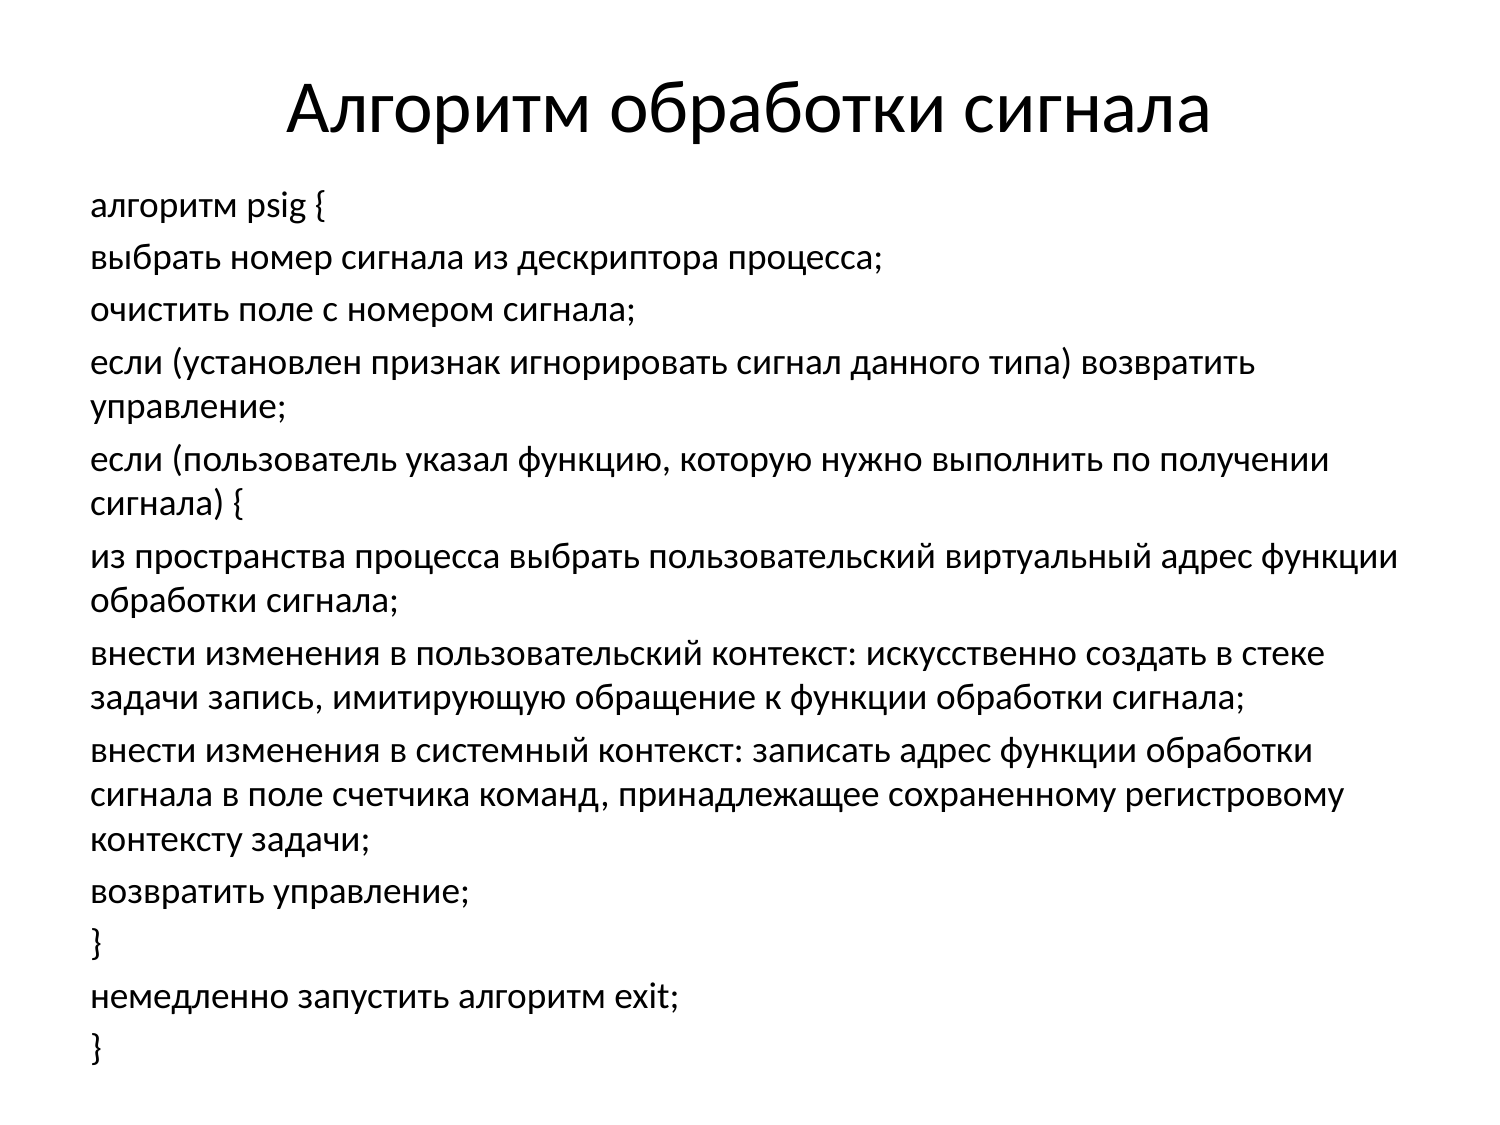

# Алгоритм обработки сигнала
алгоритм psig {
выбрать номер сигнала из дескриптора процесса;
очистить поле с номером сигнала;
если (установлен признак игнорировать сигнал данного типа) возвратить управление;
если (пользователь указал функцию, которую нужно выполнить по получении сигнала) {
из пространства процесса выбрать пользовательский виртуальный адрес функции обработки сигнала;
внести изменения в пользовательский контекст: искусственно создать в стеке задачи запись, имитирующую обращение к функции обработки сигнала;
внести изменения в системный контекст: записать адрес функции обработки сигнала в поле счетчика команд, принадлежащее сохраненному регистровому контексту задачи;
возвратить управление;
}
немедленно запустить алгоритм exit;
}